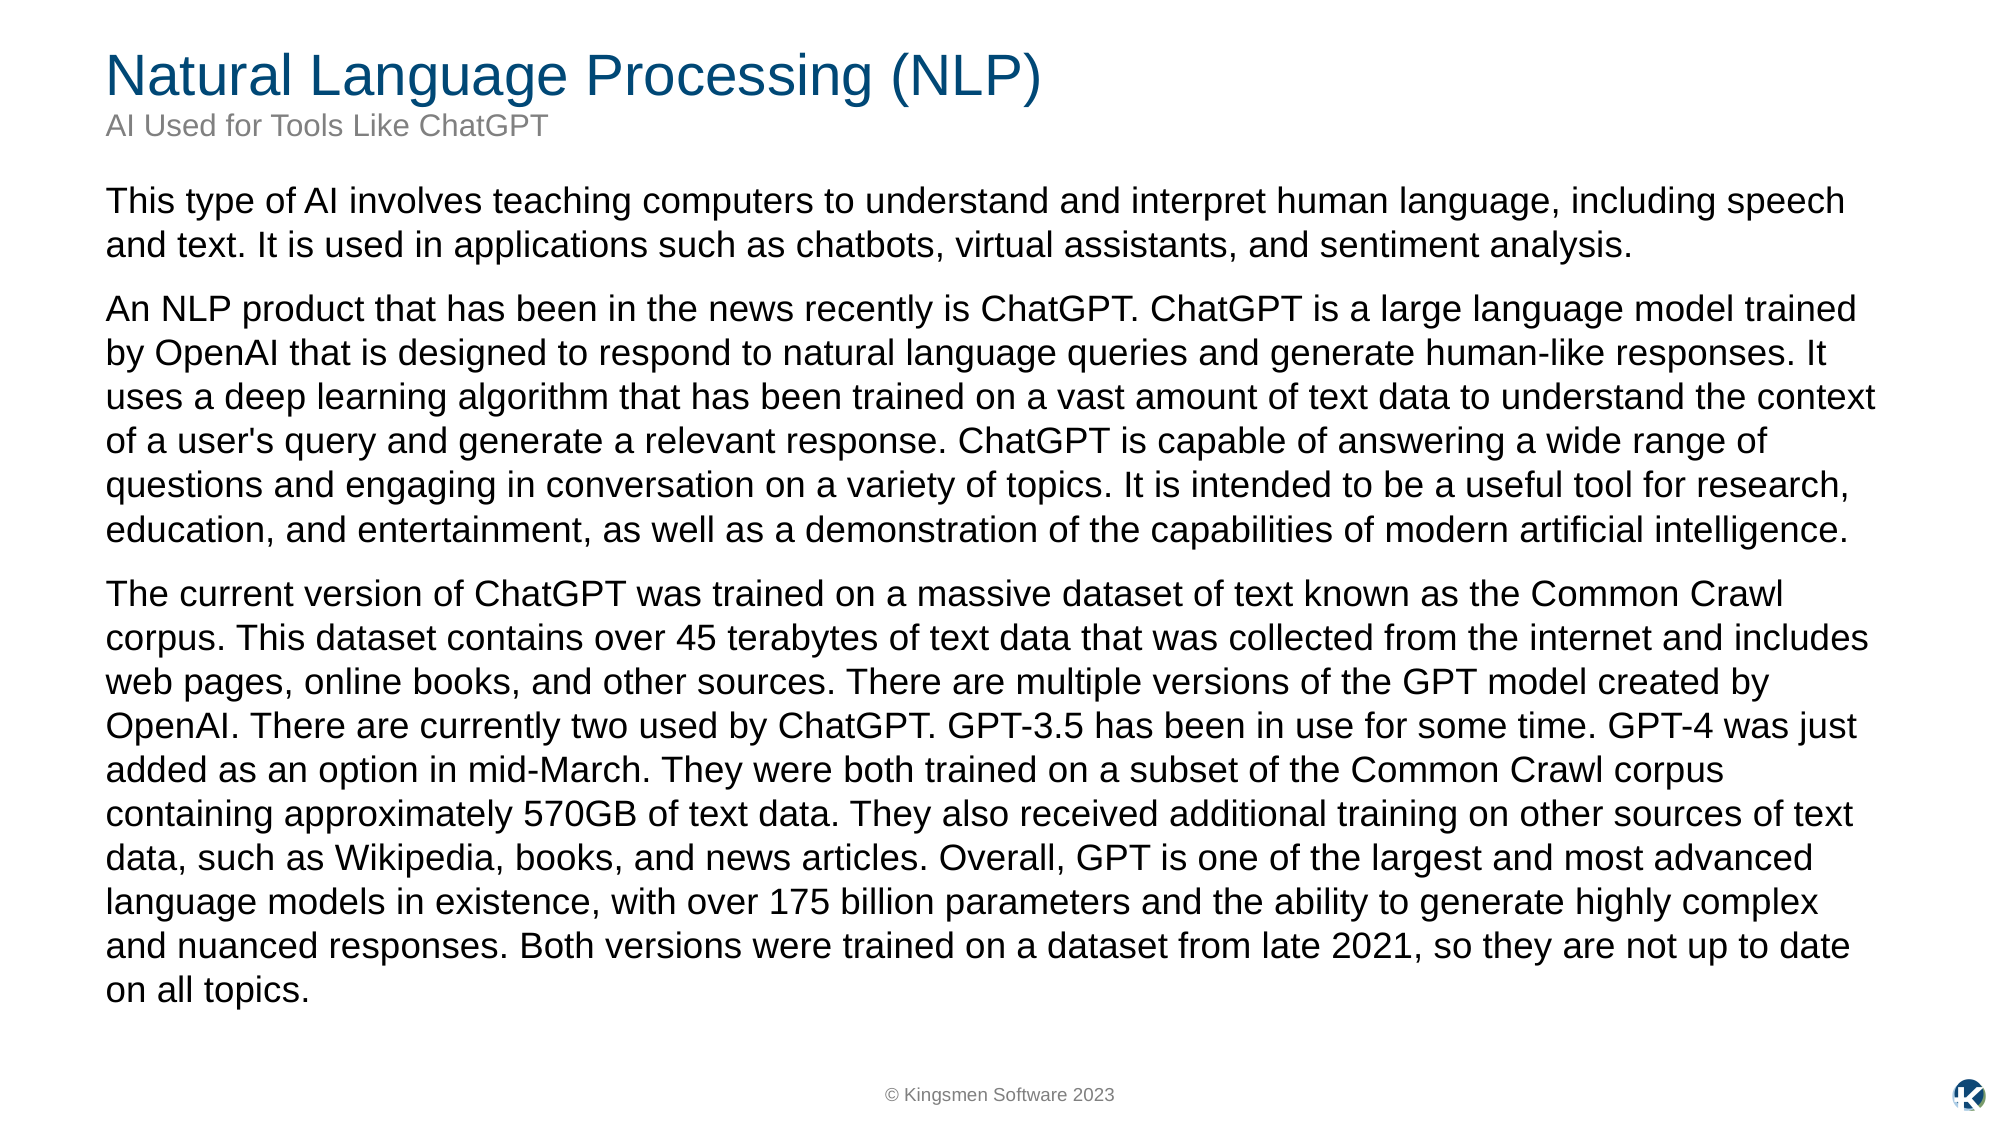

# Natural Language Processing (NLP)
AI Used for Tools Like ChatGPT
This type of AI involves teaching computers to understand and interpret human language, including speech and text. It is used in applications such as chatbots, virtual assistants, and sentiment analysis.
An NLP product that has been in the news recently is ChatGPT. ChatGPT is a large language model trained by OpenAI that is designed to respond to natural language queries and generate human-like responses. It uses a deep learning algorithm that has been trained on a vast amount of text data to understand the context of a user's query and generate a relevant response. ChatGPT is capable of answering a wide range of questions and engaging in conversation on a variety of topics. It is intended to be a useful tool for research, education, and entertainment, as well as a demonstration of the capabilities of modern artificial intelligence.
The current version of ChatGPT was trained on a massive dataset of text known as the Common Crawl corpus. This dataset contains over 45 terabytes of text data that was collected from the internet and includes web pages, online books, and other sources. There are multiple versions of the GPT model created by OpenAI. There are currently two used by ChatGPT. GPT-3.5 has been in use for some time. GPT-4 was just added as an option in mid-March. They were both trained on a subset of the Common Crawl corpus containing approximately 570GB of text data. They also received additional training on other sources of text data, such as Wikipedia, books, and news articles. Overall, GPT is one of the largest and most advanced language models in existence, with over 175 billion parameters and the ability to generate highly complex and nuanced responses. Both versions were trained on a dataset from late 2021, so they are not up to date on all topics.